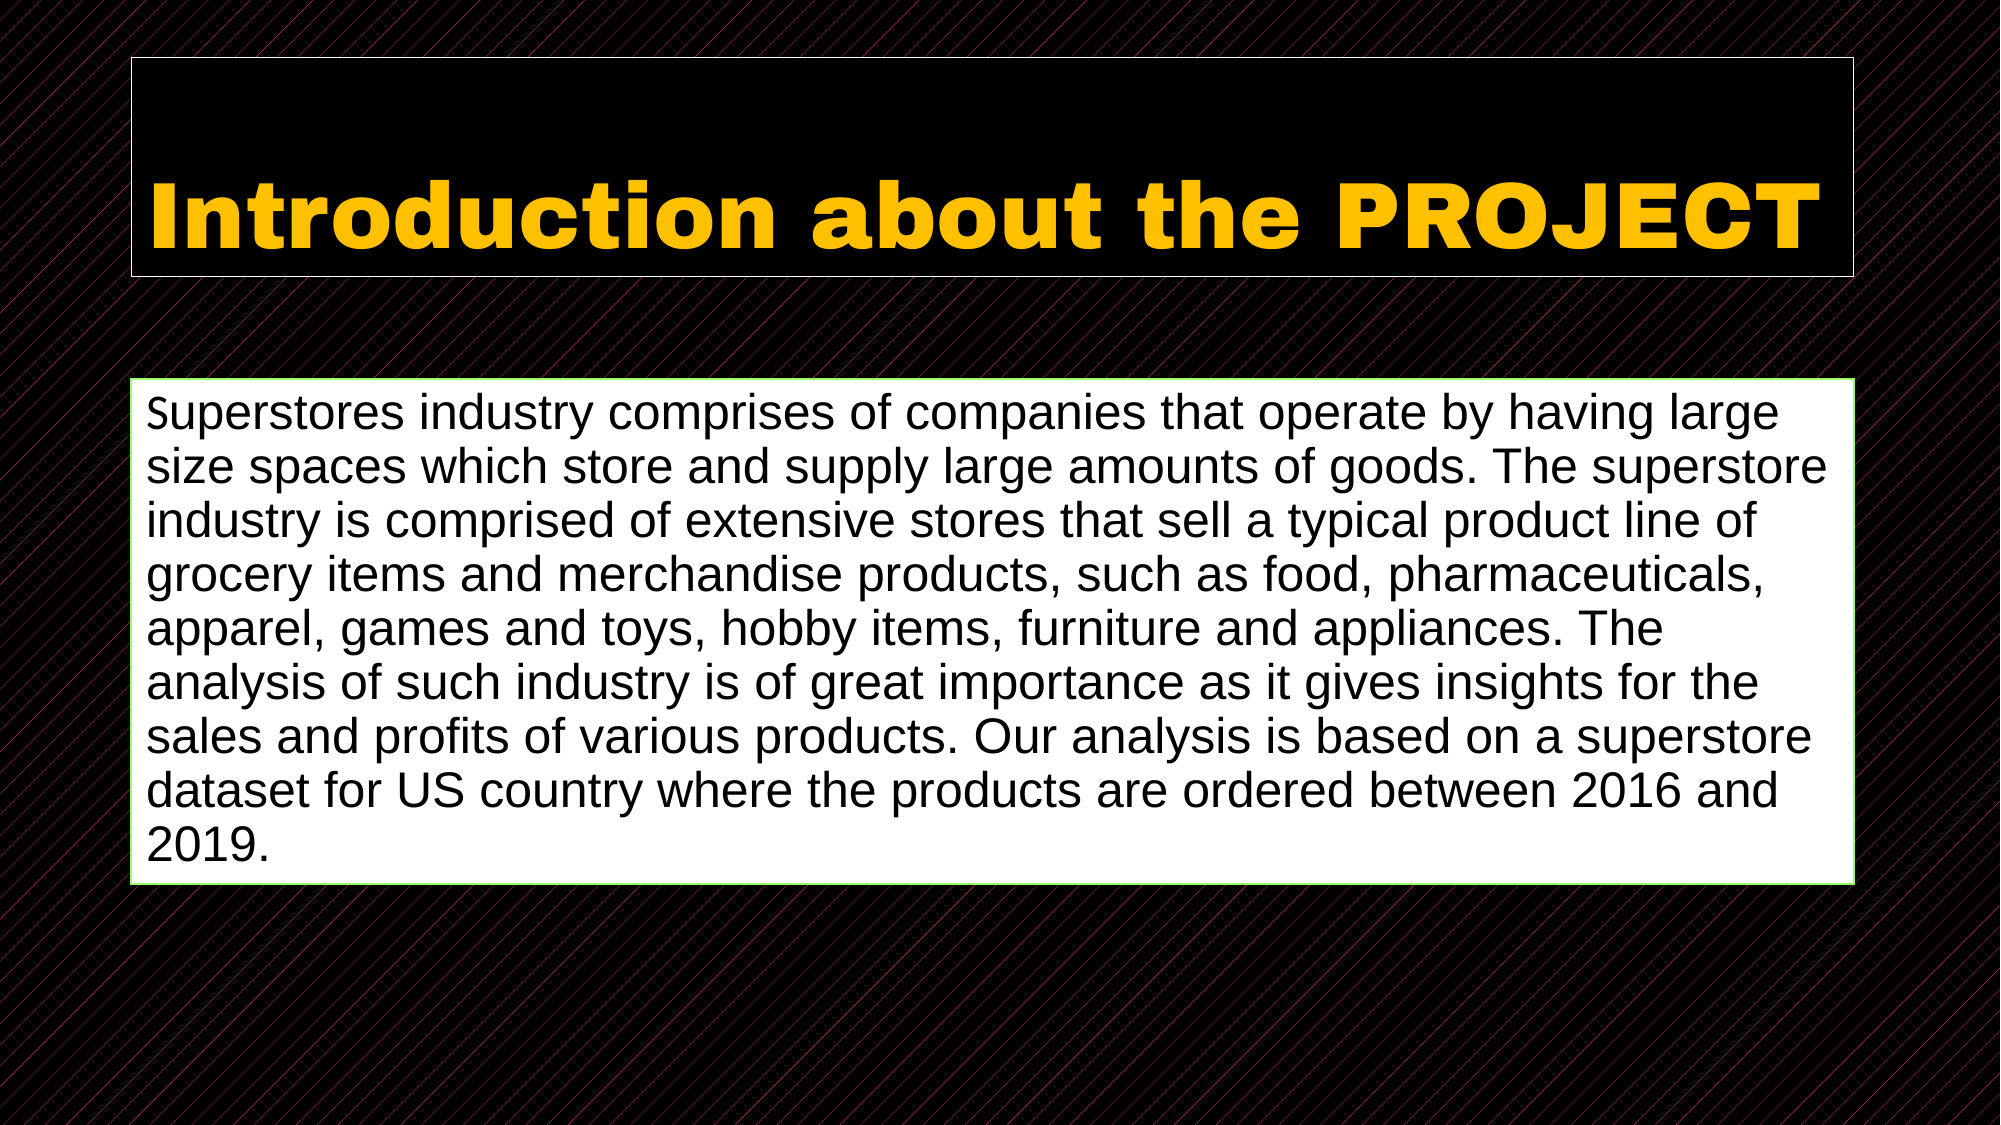

# Introduction about the PROJECT
Superstores industry comprises of companies that operate by having large size spaces which store and supply large amounts of goods. The superstore industry is comprised of extensive stores that sell a typical product line of grocery items and merchandise products, such as food, pharmaceuticals, apparel, games and toys, hobby items, furniture and appliances. The analysis of such industry is of great importance as it gives insights for the sales and profits of various products. Our analysis is based on a superstore dataset for US country where the products are ordered between 2016 and 2019.